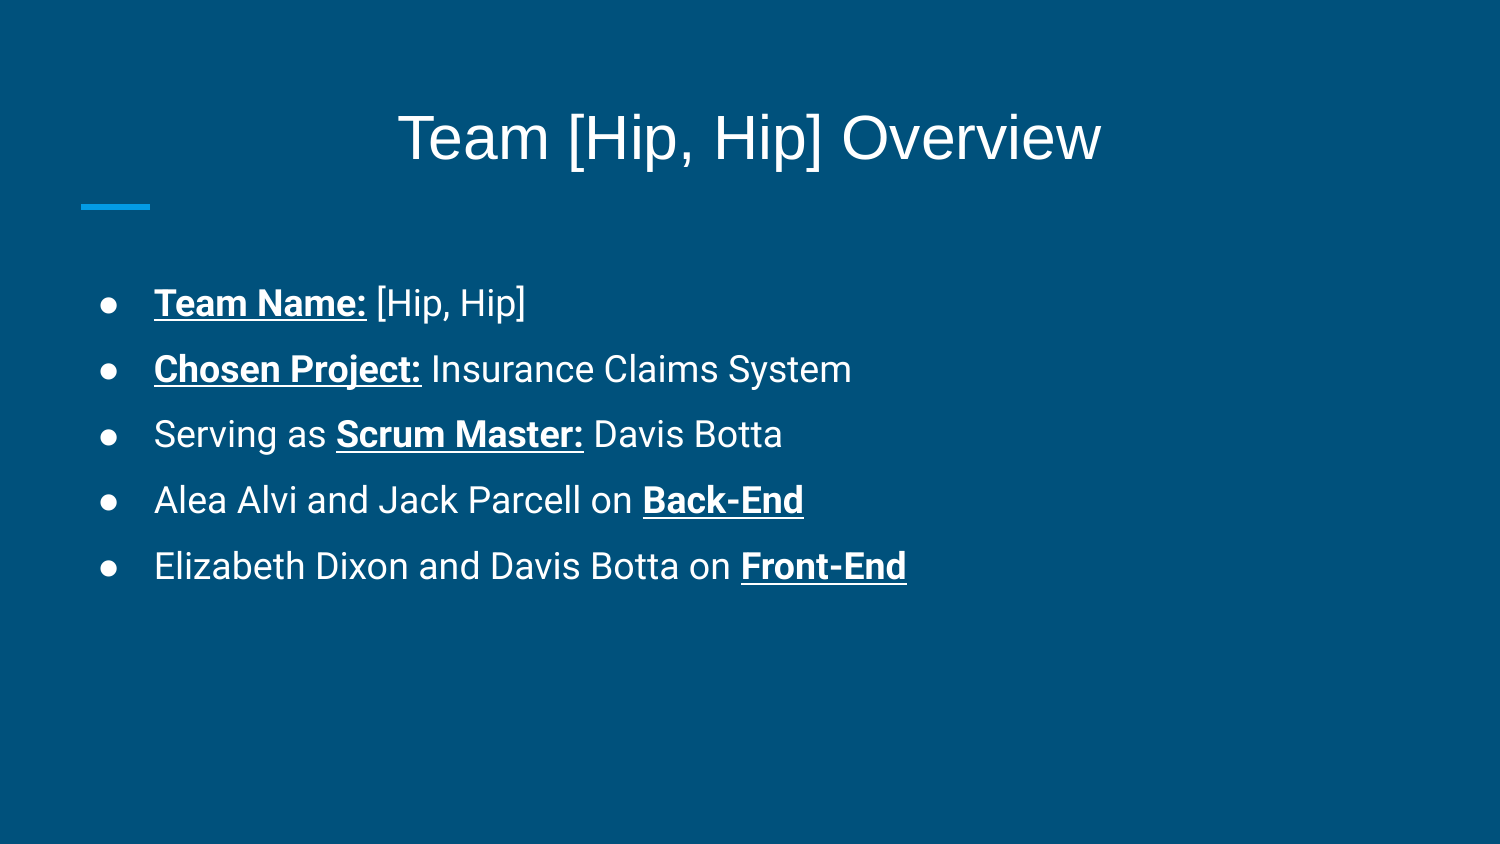

# Team [Hip, Hip] Overview
Team Name: [Hip, Hip]
Chosen Project: Insurance Claims System
Serving as Scrum Master: Davis Botta
Alea Alvi and Jack Parcell on Back-End
Elizabeth Dixon and Davis Botta on Front-End